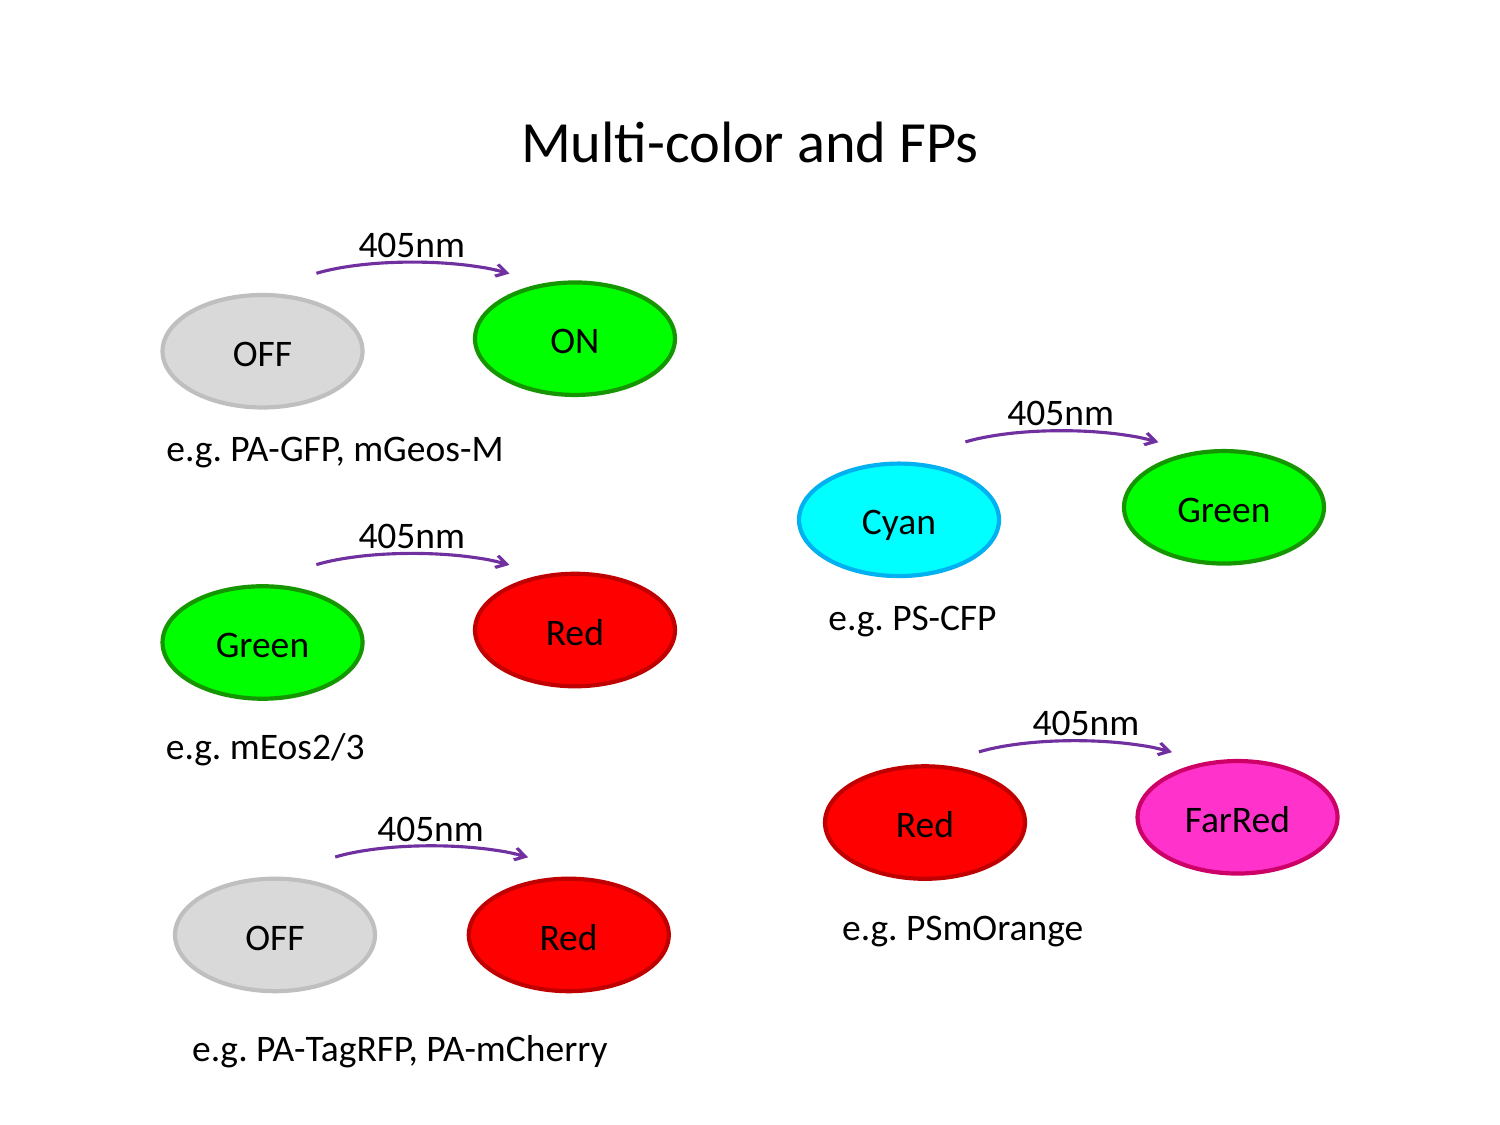

# Multi-color and FPs
405nm

ON
OFF
405nm
e.g. PA-GFP, mGeos-M

Green
Cyan
405nm

Red
e.g. PS-CFP
Green
405nm
e.g. mEos2/3

FarRed
Red
405nm

OFF
Red
e.g. PSmOrange
e.g. PA-TagRFP, PA-mCherry